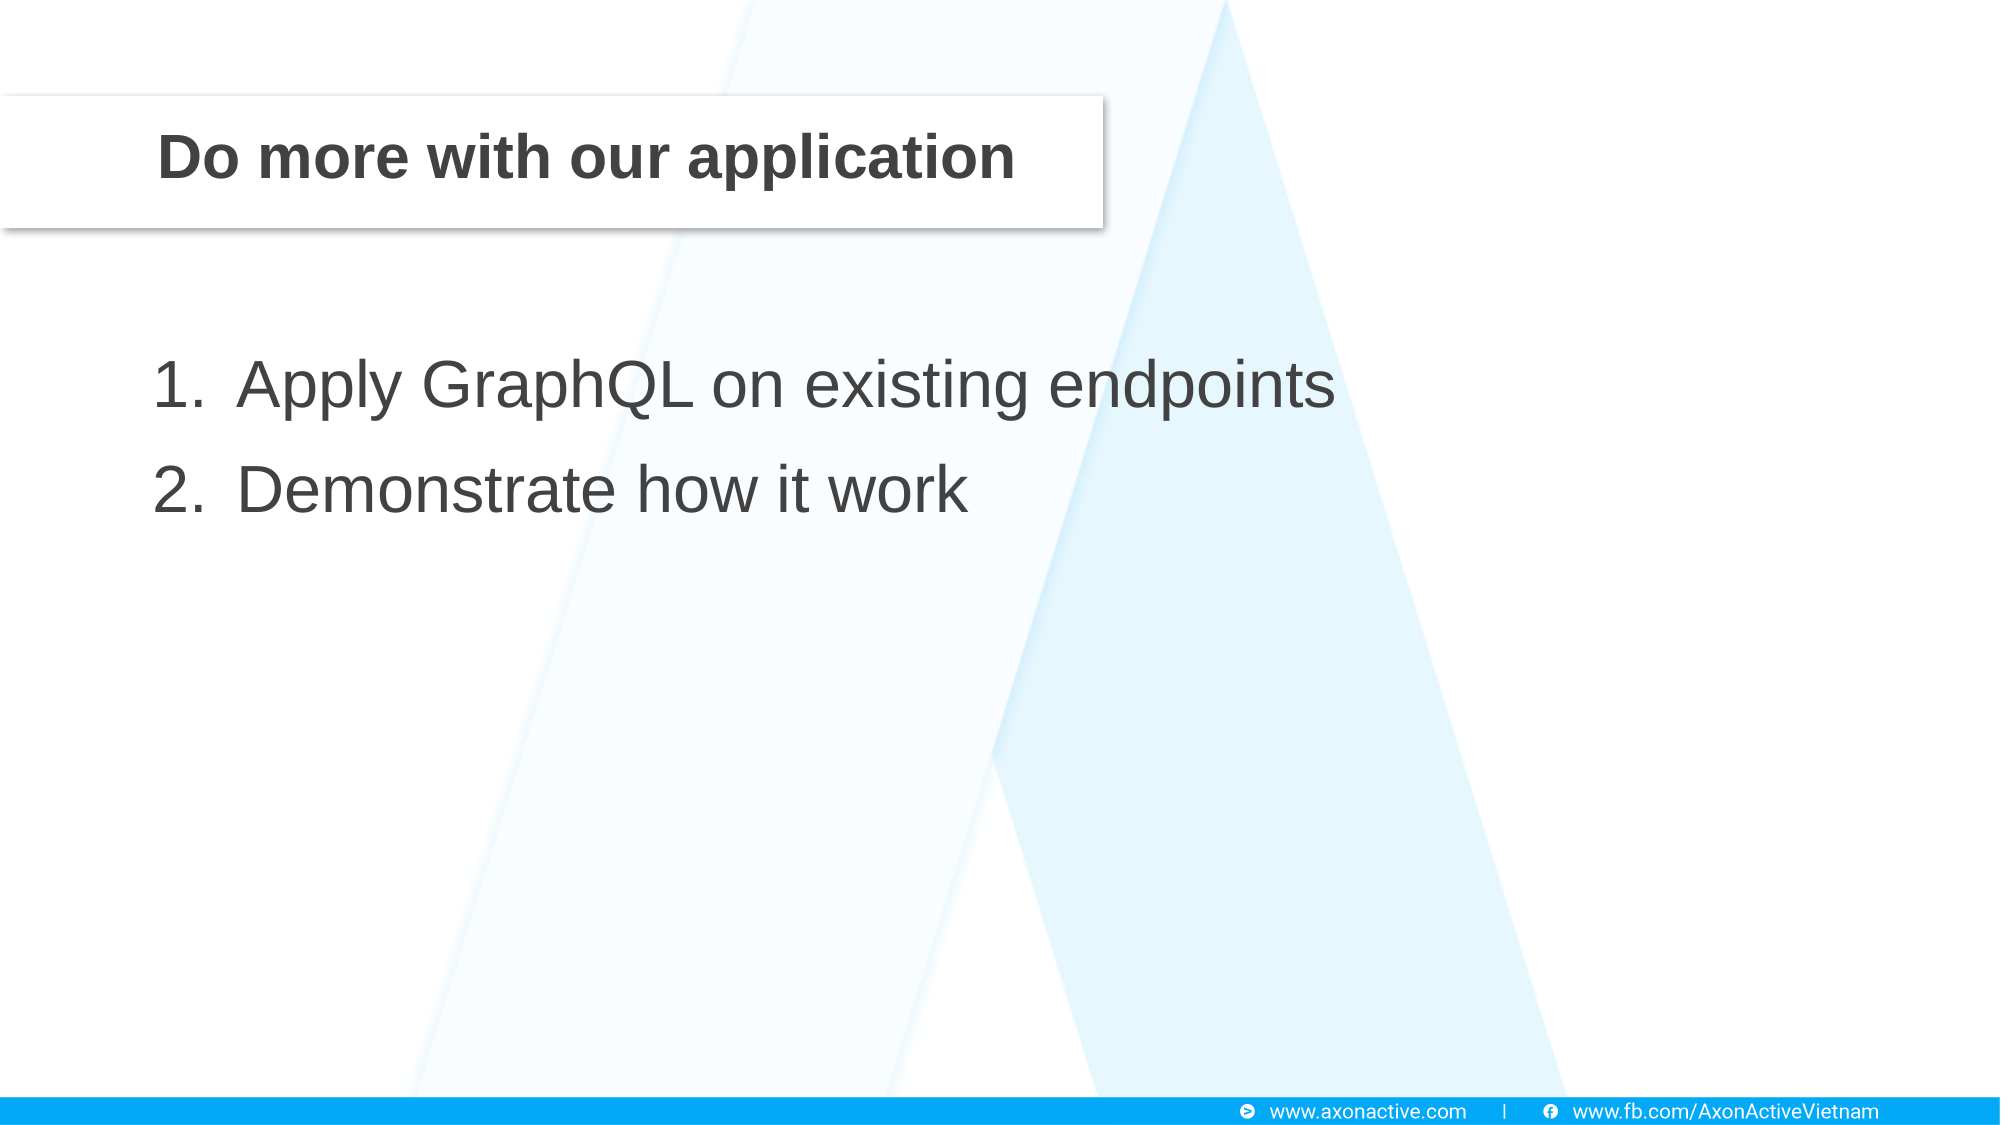

# Do more with our application
Apply GraphQL on existing endpoints
Demonstrate how it work